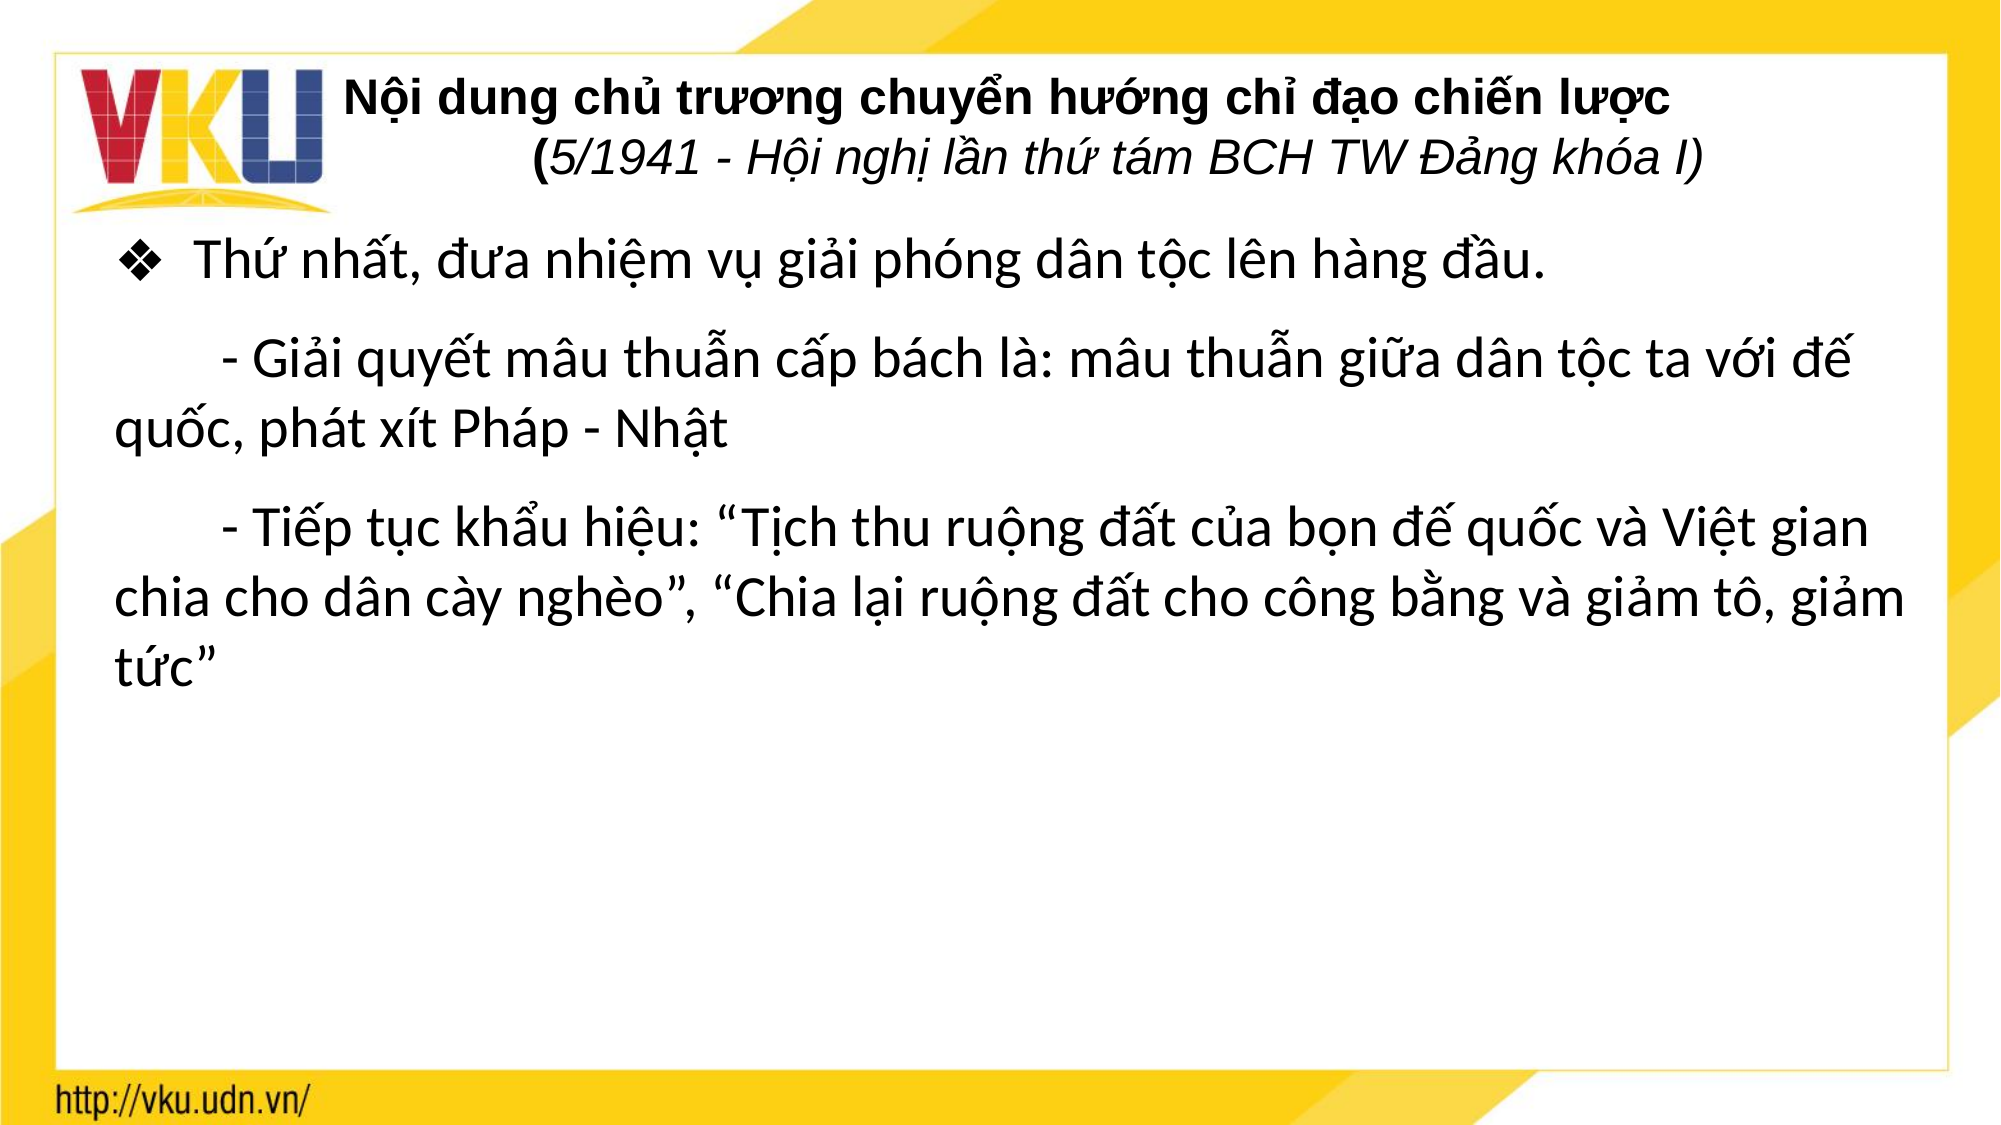

Nội dung chủ trương chuyển hướng chỉ đạo chiến lược
(5/1941 - Hội nghị lần thứ tám BCH TW Đảng khóa I)
  Thứ nhất, đưa nhiệm vụ giải phóng dân tộc lên hàng đầu.
        - Giải quyết mâu thuẫn cấp bách là: mâu thuẫn giữa dân tộc ta với đế quốc, phát xít Pháp - Nhật
        - Tiếp tục khẩu hiệu: “Tịch thu ruộng đất của bọn đế quốc và Việt gian chia cho dân cày nghèo”, “Chia lại ruộng đất cho công bằng và giảm tô, giảm tức”